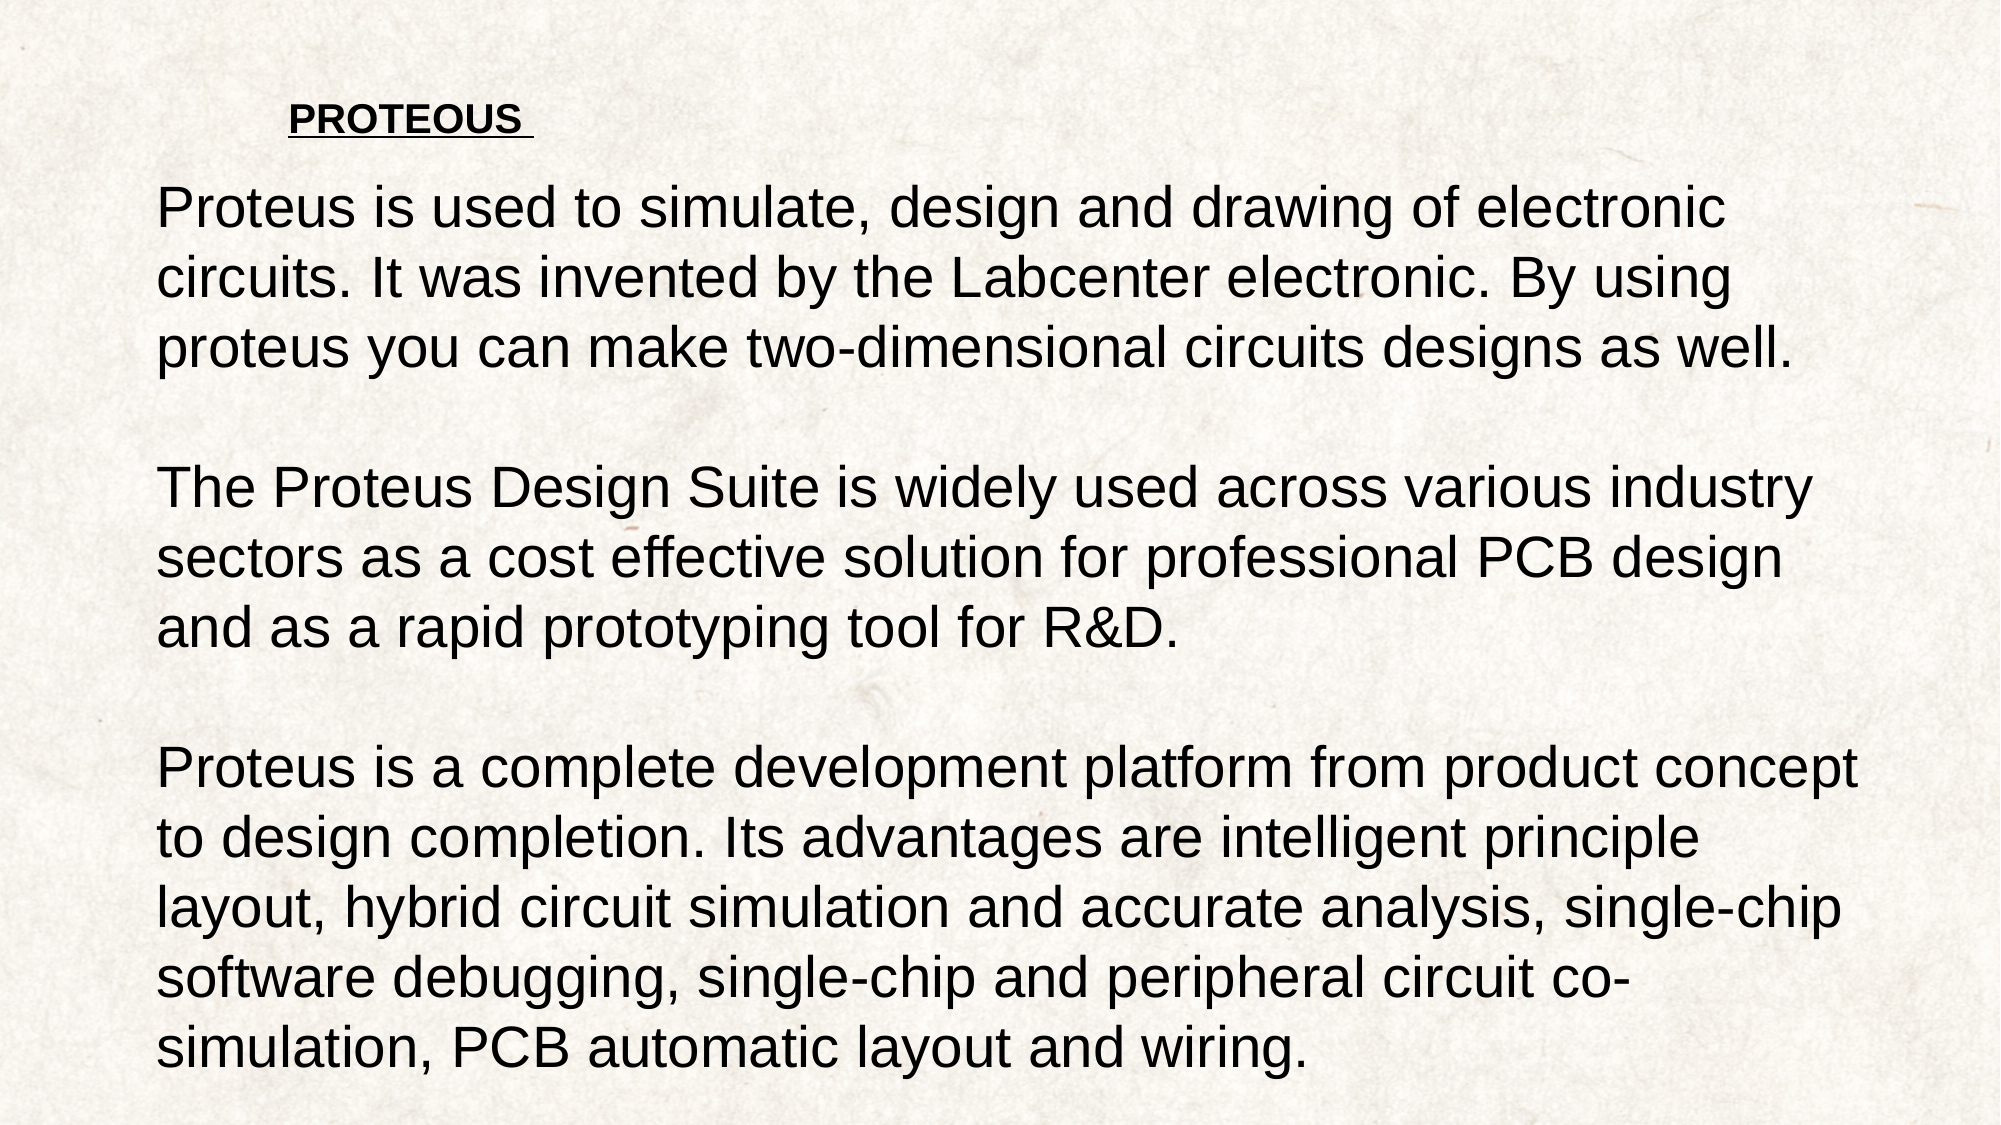

PROTEOUS
Proteus is used to simulate, design and drawing of electronic circuits. It was invented by the Labcenter electronic. By using proteus you can make two-dimensional circuits designs as well.

The Proteus Design Suite is widely used across various industry sectors as a cost effective solution for professional PCB design and as a rapid prototyping tool for R&D.

Proteus is a complete development platform from product concept to design completion. Its advantages are intelligent principle layout, hybrid circuit simulation and accurate analysis, single-chip software debugging, single-chip and peripheral circuit co-simulation, PCB automatic layout and wiring.